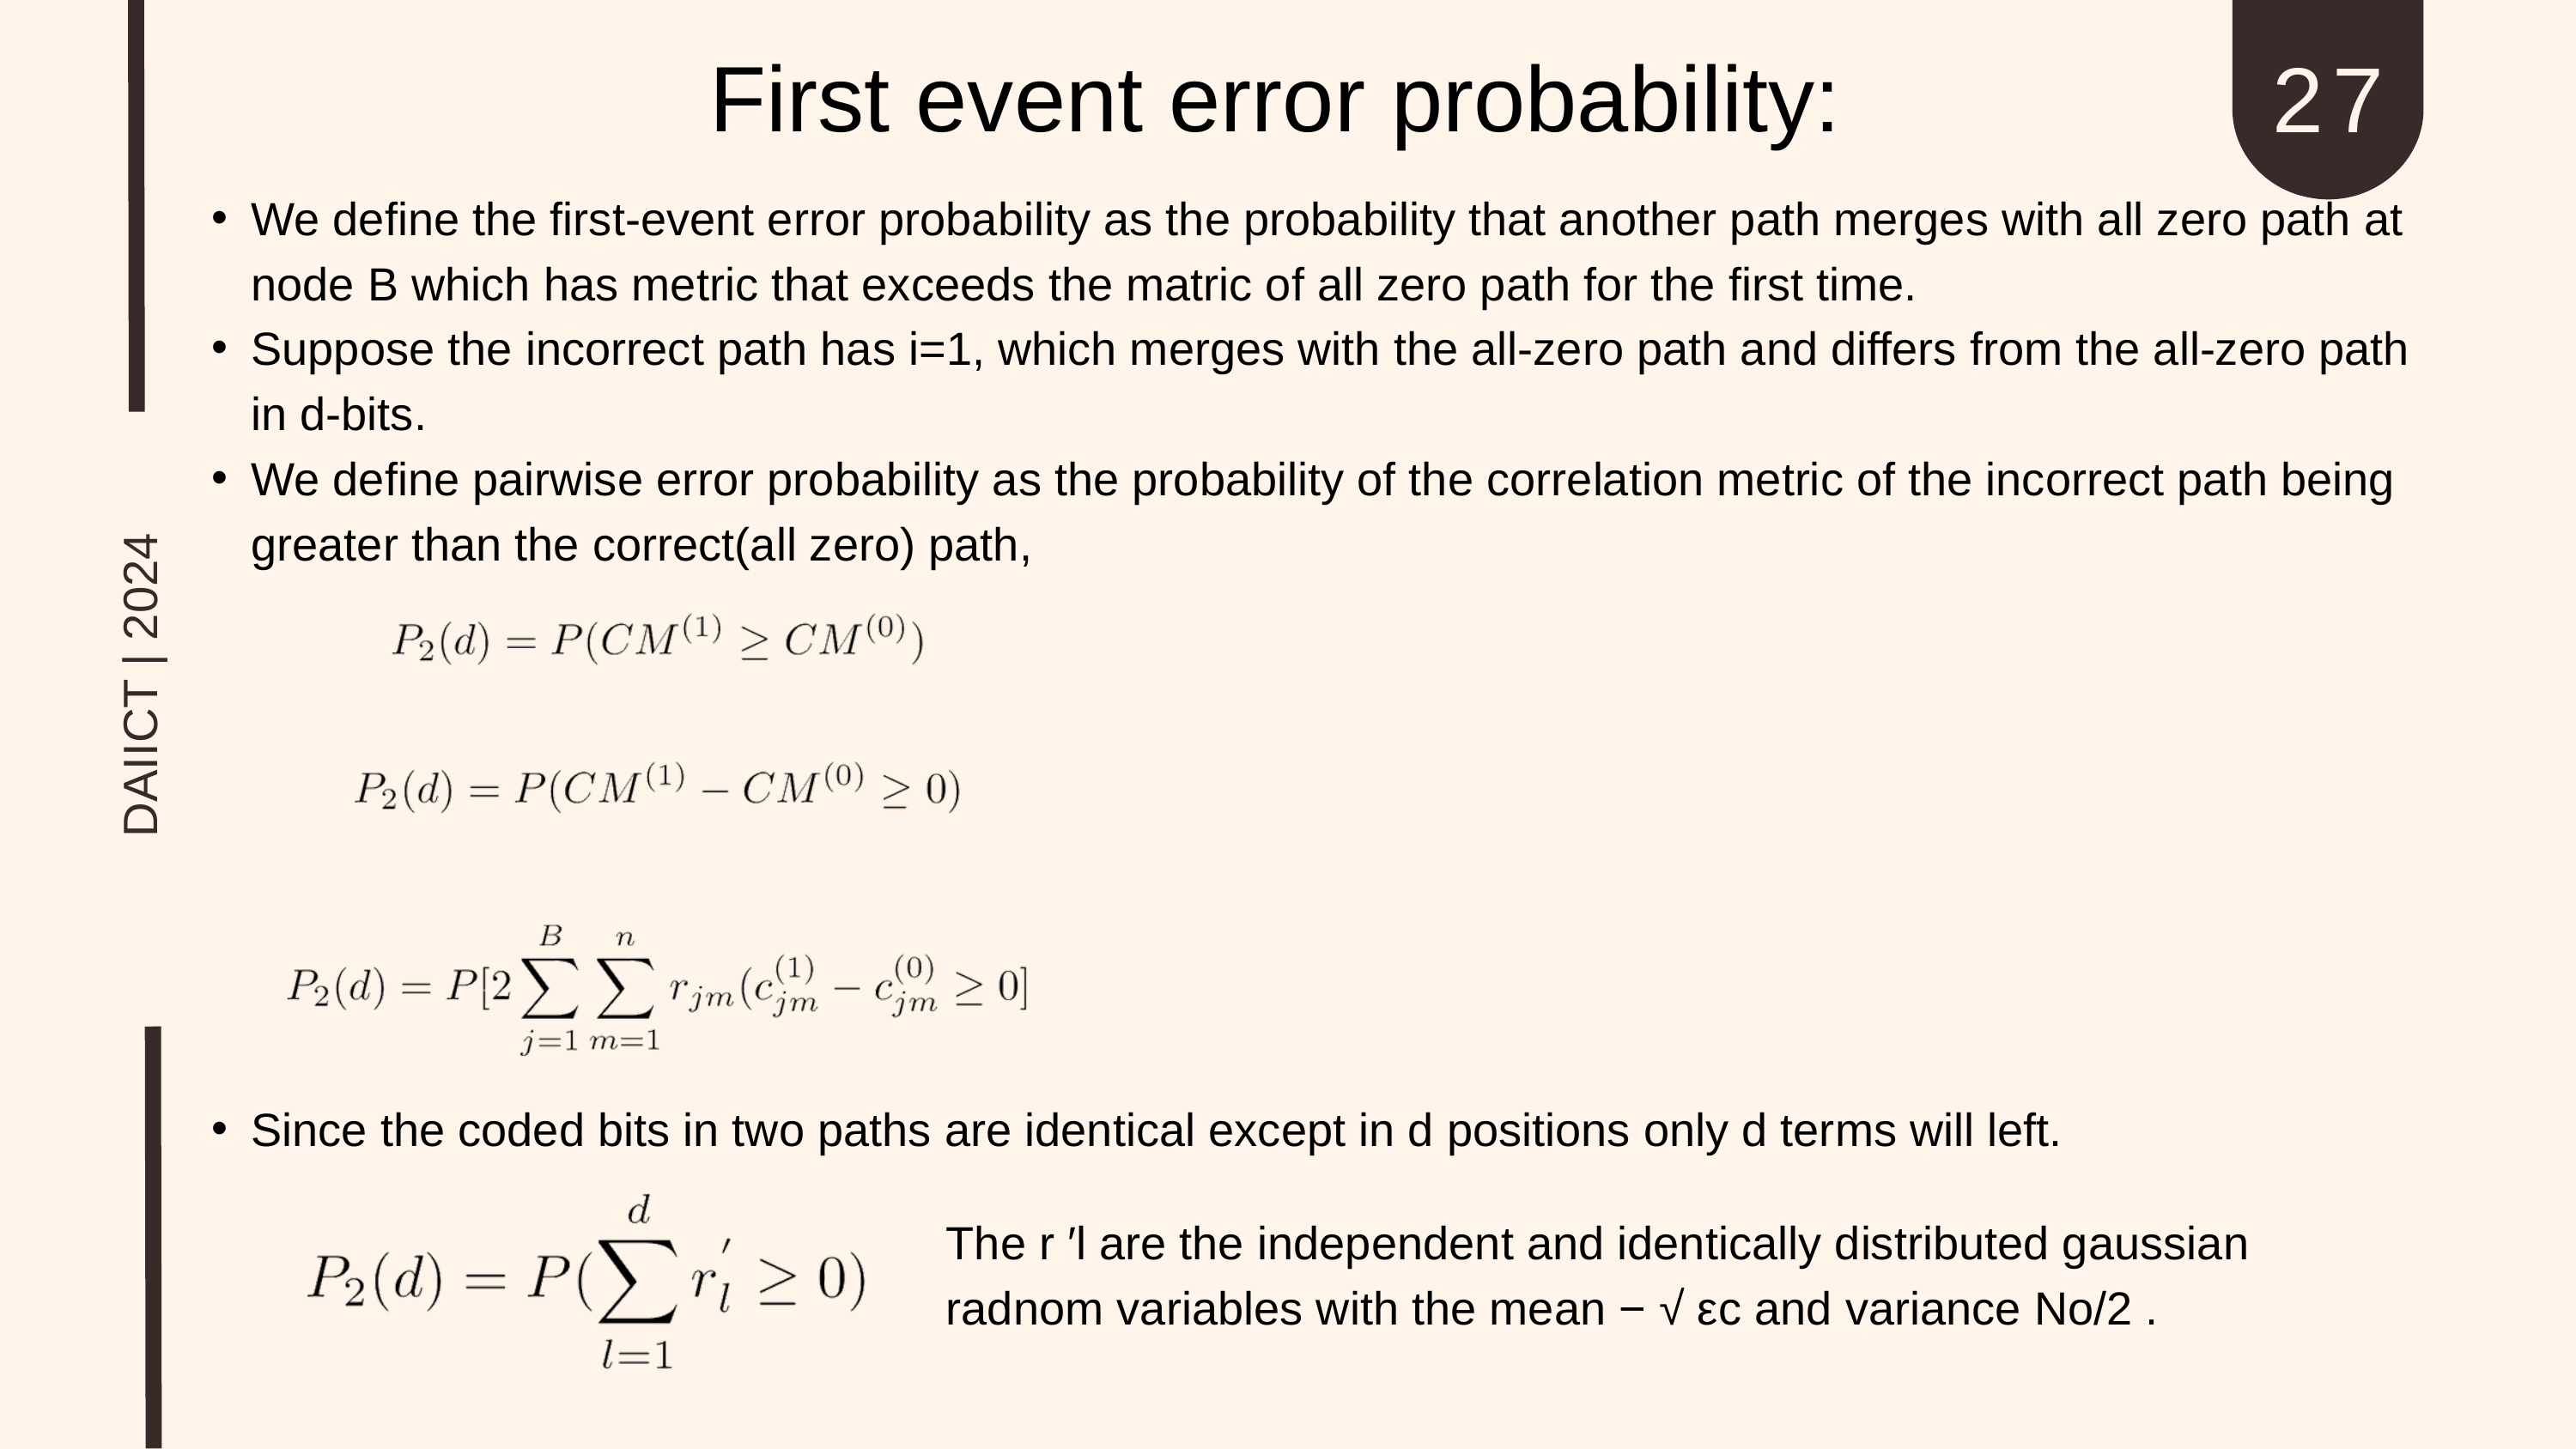

27

First event error probability:

We define the first-event error probability as the probability that another path merges with all zero path at node B which has metric that exceeds the matric of all zero path for the first time.
Suppose the incorrect path has i=1, which merges with the all-zero path and differs from the all-zero path in d-bits.
We define pairwise error probability as the probability of the correlation metric of the incorrect path being greater than the correct(all zero) path,

Since the coded bits in two paths are identical except in d positions only d terms will left.

DAIICT | 2024

The r ′l are the independent and identically distributed gaussian radnom variables with the mean − √ εc and variance No/2 .